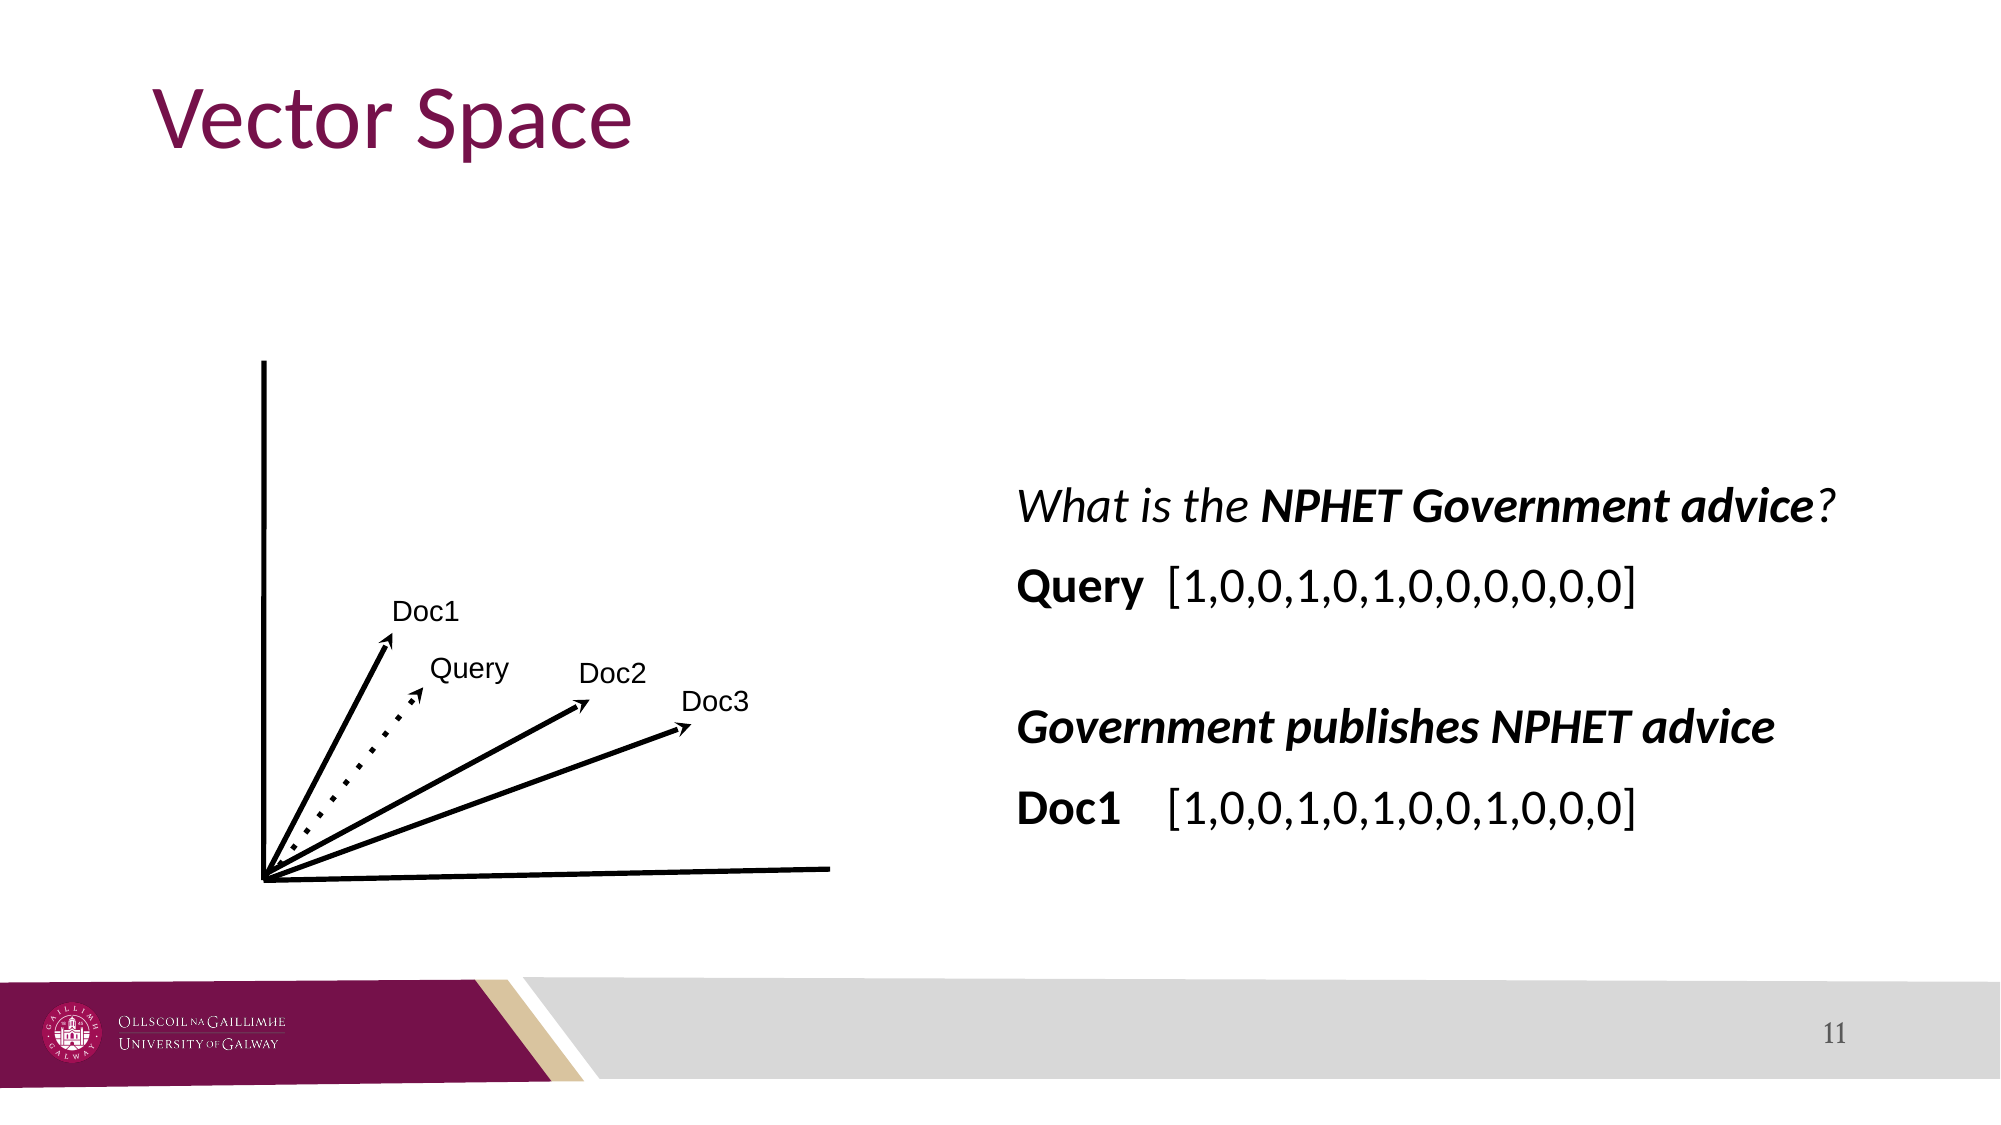

# Vector Space
What is the NPHET Government advice?
Query	[1,0,0,1,0,1,0,0,0,0,0,0]

Government publishes NPHET advice
Doc1	[1,0,0,1,0,1,0,0,1,0,0,0]

Doc1
Query
Doc2
Doc3
11